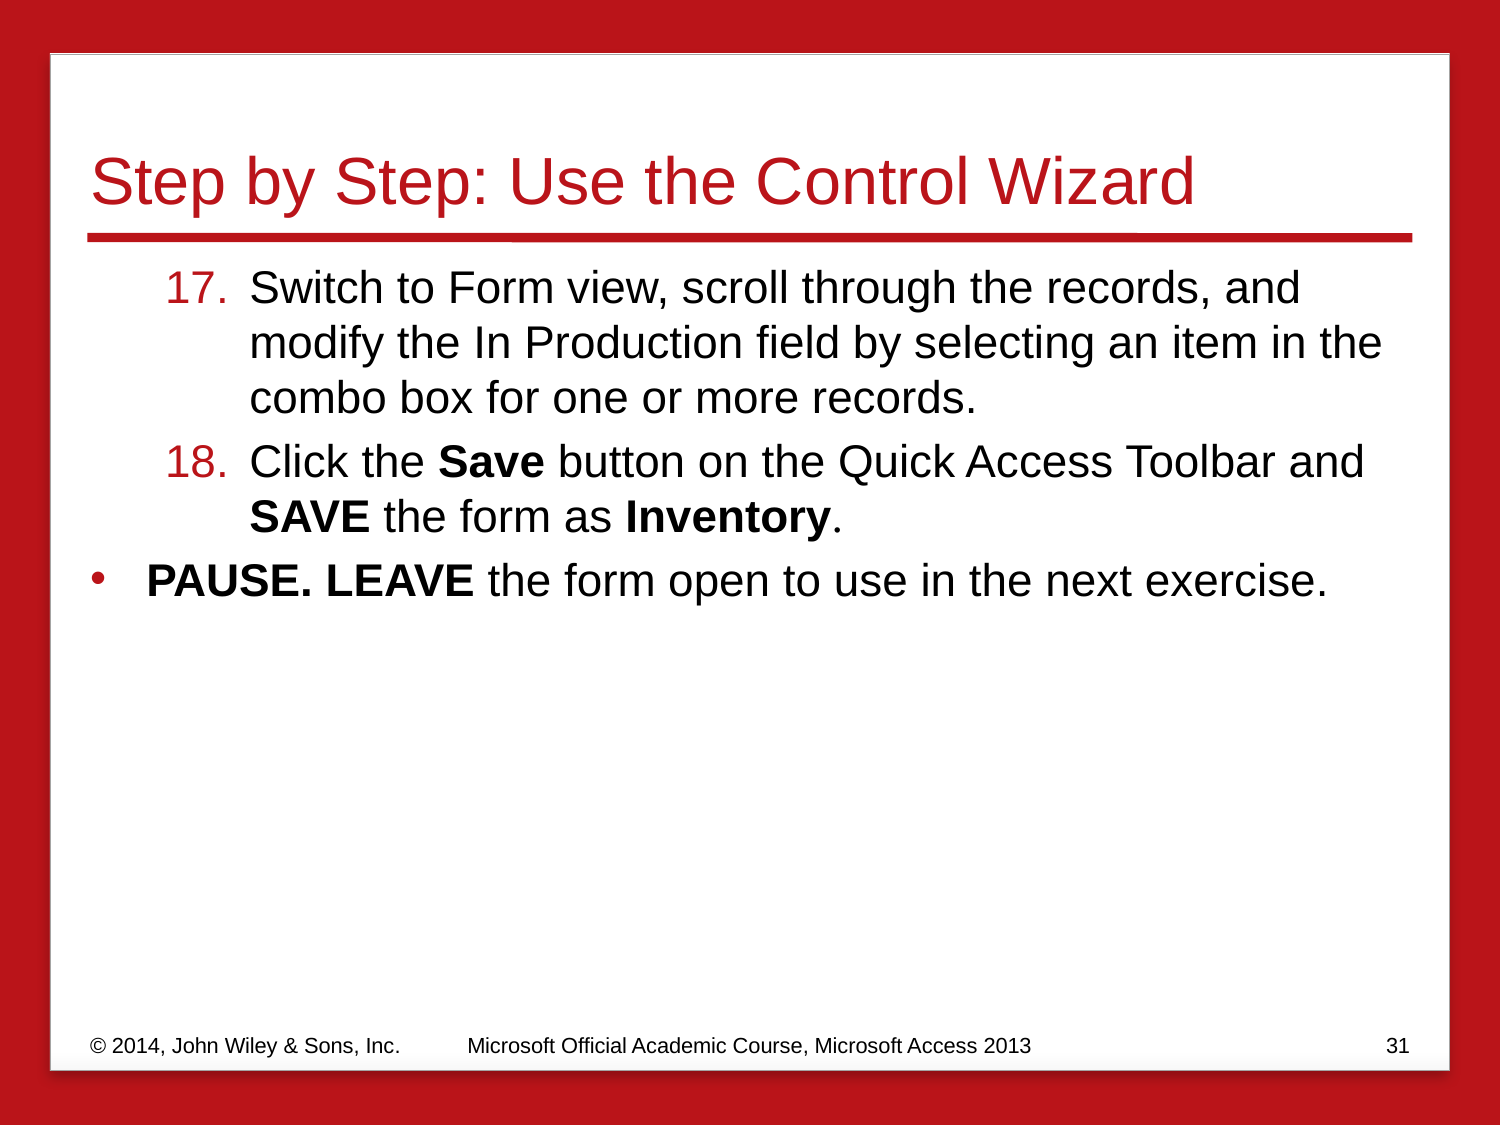

# Step by Step: Use the Control Wizard
Switch to Form view, scroll through the records, and modify the In Production field by selecting an item in the combo box for one or more records.
Click the Save button on the Quick Access Toolbar and SAVE the form as Inventory.
PAUSE. LEAVE the form open to use in the next exercise.
© 2014, John Wiley & Sons, Inc.
Microsoft Official Academic Course, Microsoft Access 2013
31